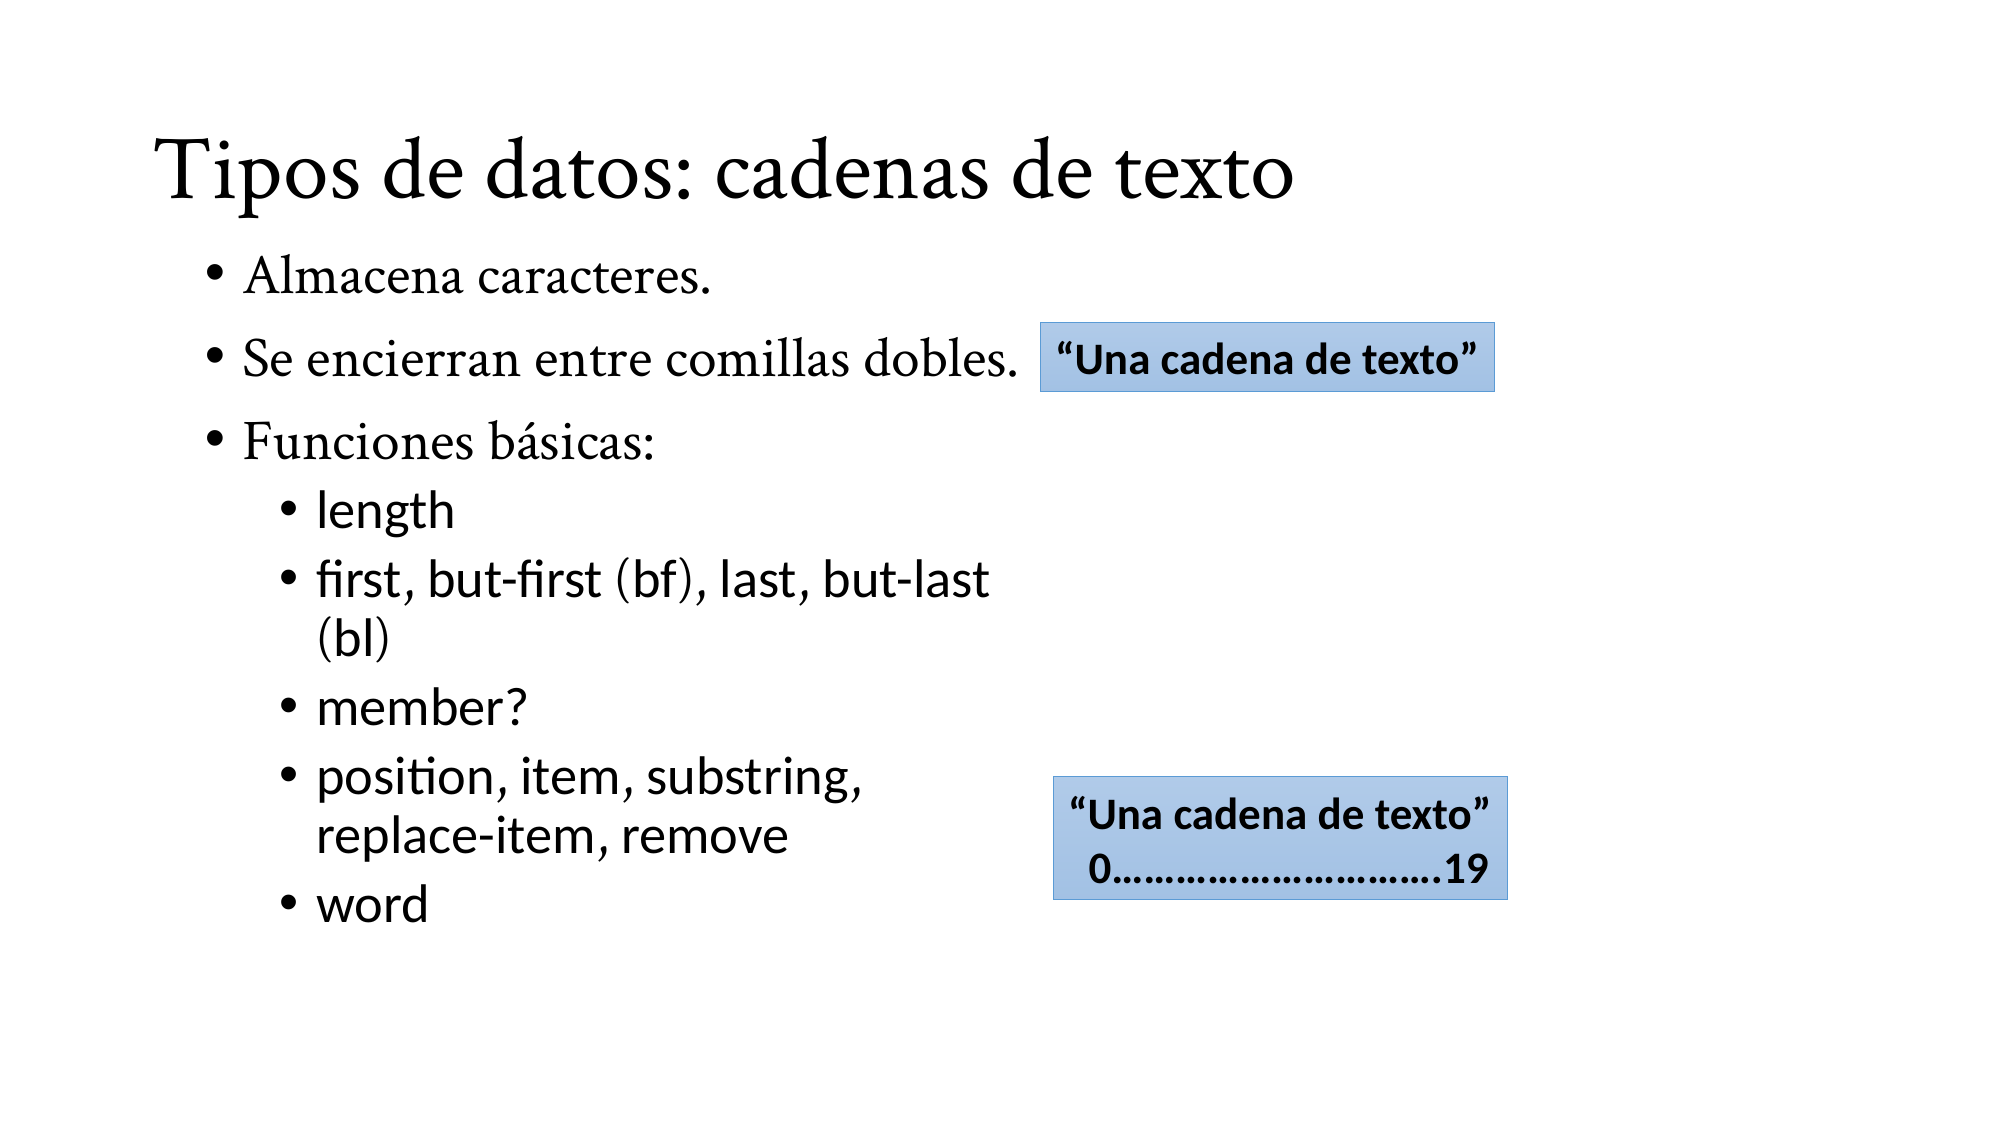

# Tipos de datos: cadenas de texto
Almacena caracteres.
Se encierran entre comillas dobles.
Funciones básicas:
length
first, but-first (bf), last, but-last (bl)
member?
position, item, substring, replace-item, remove
word
“Una cadena de texto”
“Una cadena de texto”
  0………………………….19